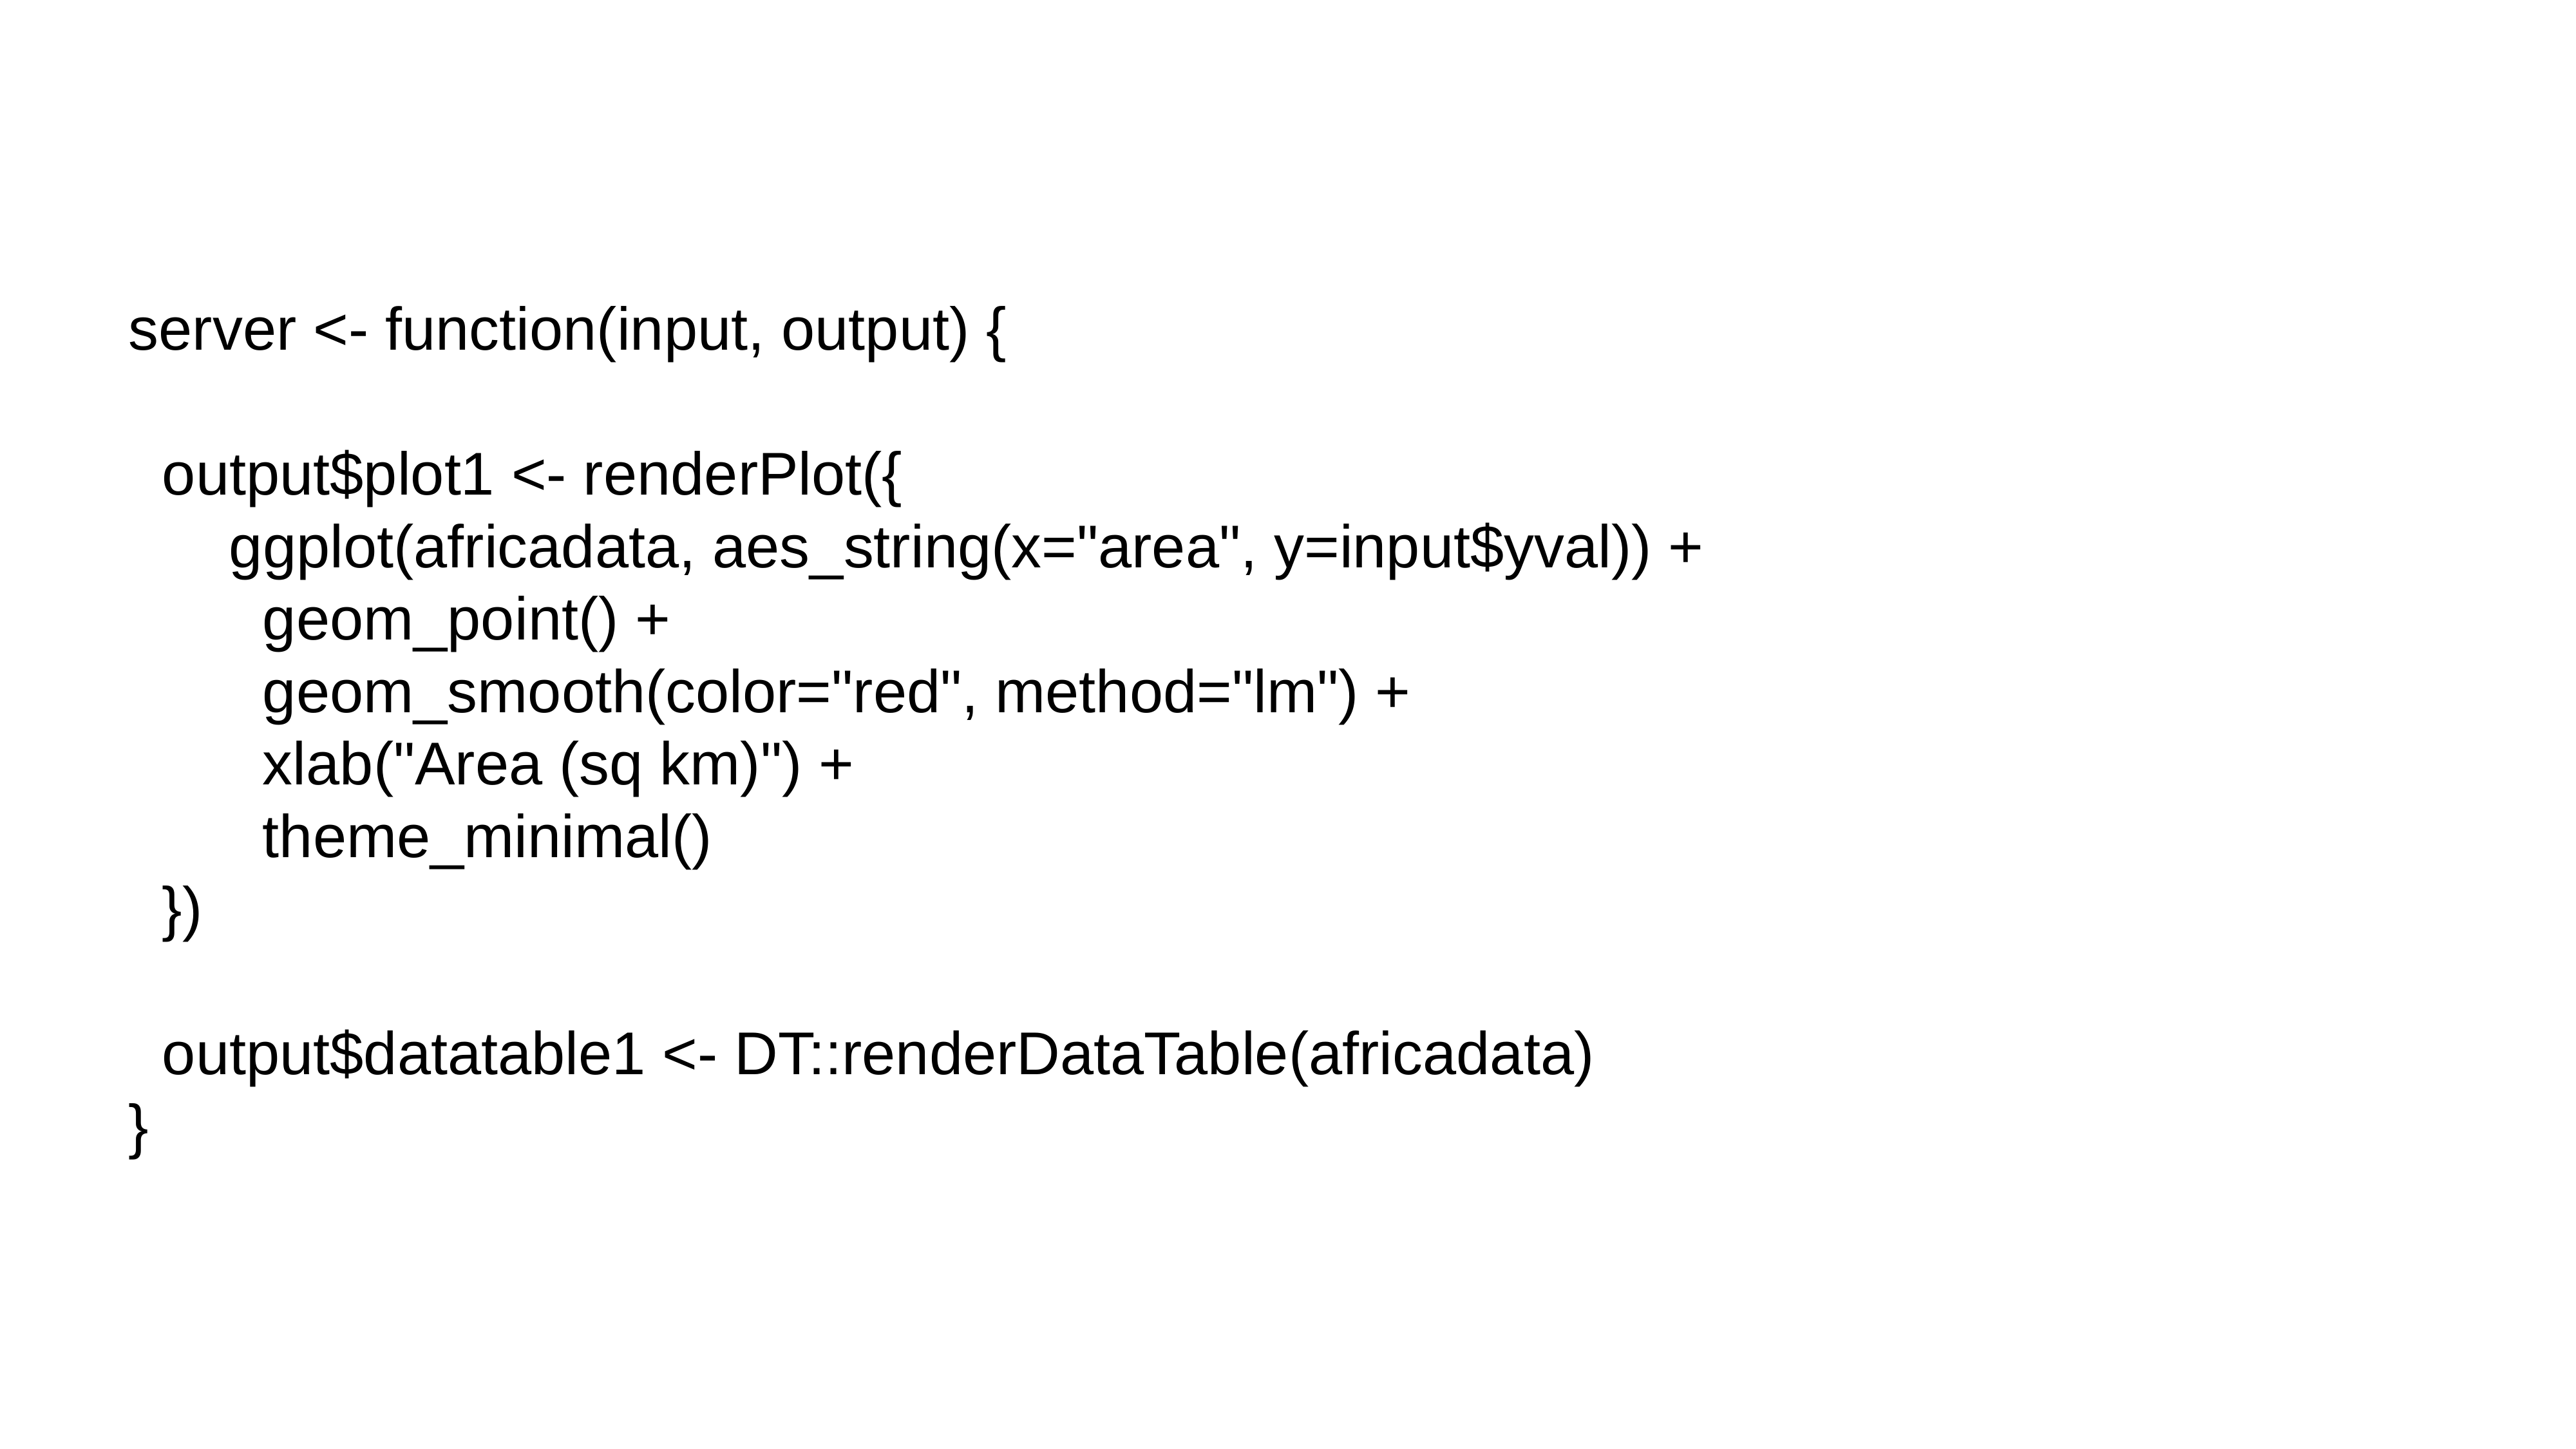

server <- function(input, output) {

  output$plot1 <- renderPlot({
      ggplot(africadata, aes_string(x="area", y=input$yval)) +
        geom_point() +
        geom_smooth(color="red", method="lm") +
        xlab("Area (sq km)") +
        theme_minimal()
  })

  output$datatable1 <- DT::renderDataTable(africadata)
}